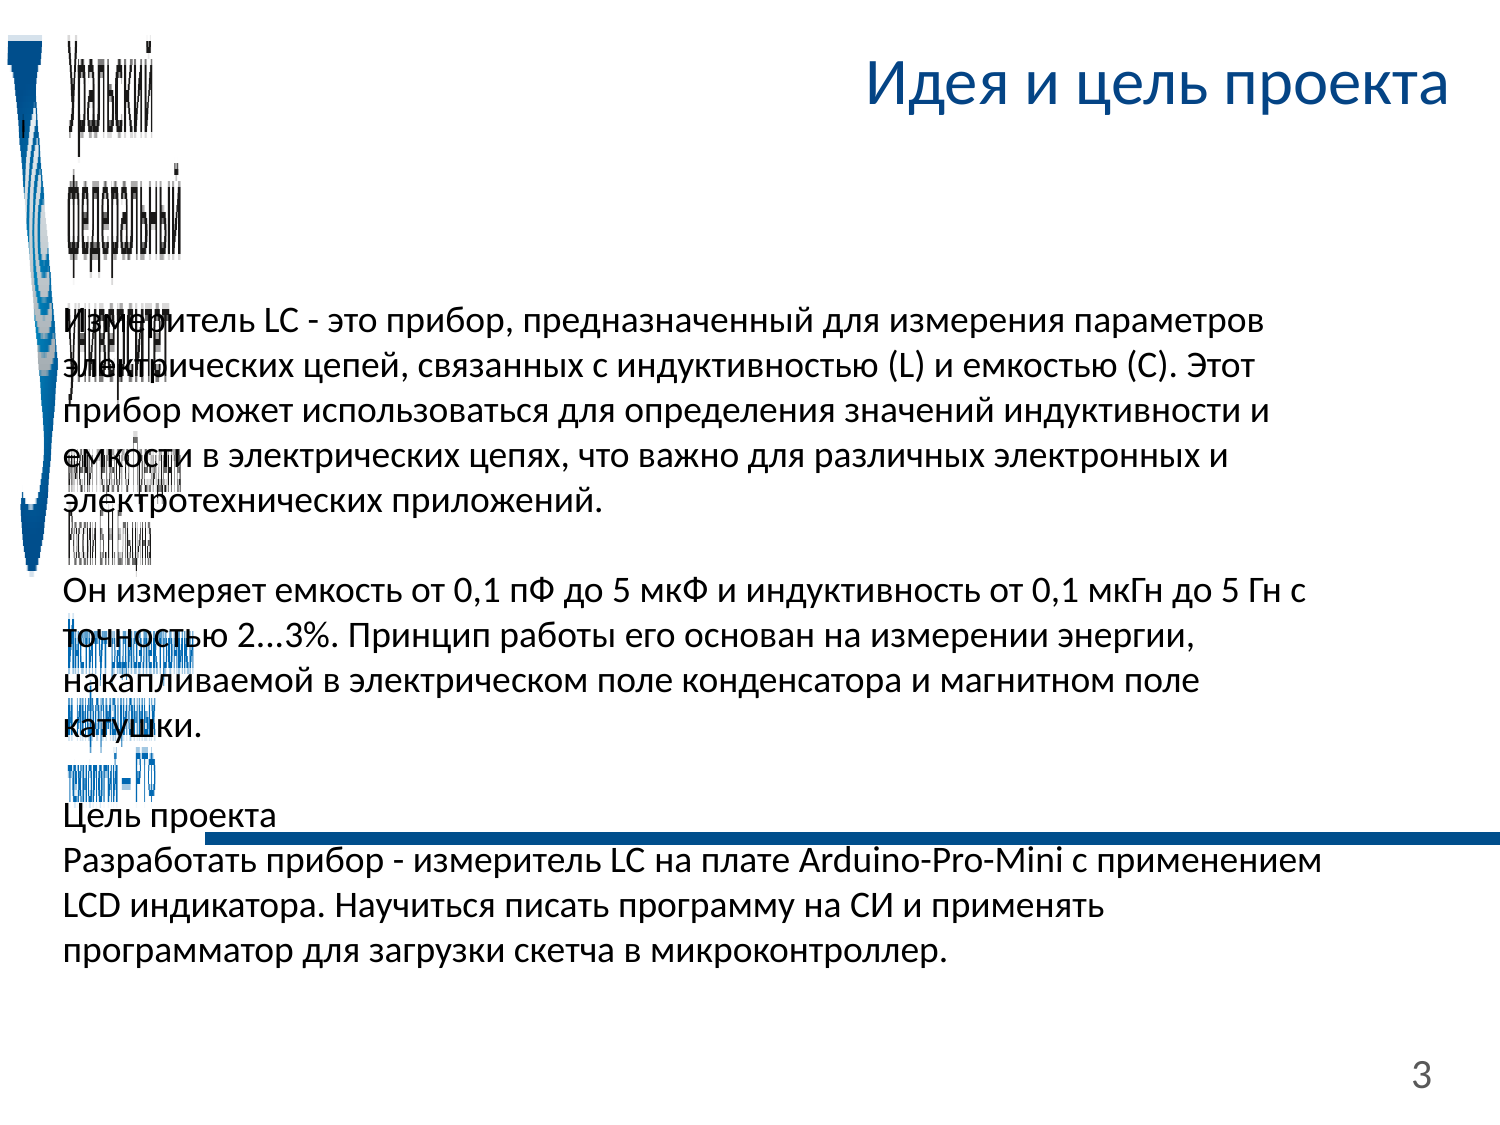

# Идея и цель проекта
Измеритель LC - это прибор, предназначенный для измерения параметров электрических цепей, связанных с индуктивностью (L) и емкостью (C). Этот прибор может использоваться для определения значений индуктивности и емкости в электрических цепях, что важно для различных электронных и электротехнических приложений.

Он измеряет емкость от 0,1 пФ до 5 мкФ и индуктивность от 0,1 мкГн до 5 Гн с точностью 2...3%. Принцип работы его основан на измерении энергии, накапливаемой в электрическом поле конденсатора и магнитном поле катушки.

Цель проекта
Разработать прибор - измеритель LC на плате Arduino-Pro-Mini с применением LCD индикатора. Научиться писать программу на СИ и применять программатор для загрузки скетча в микроконтроллер.

3